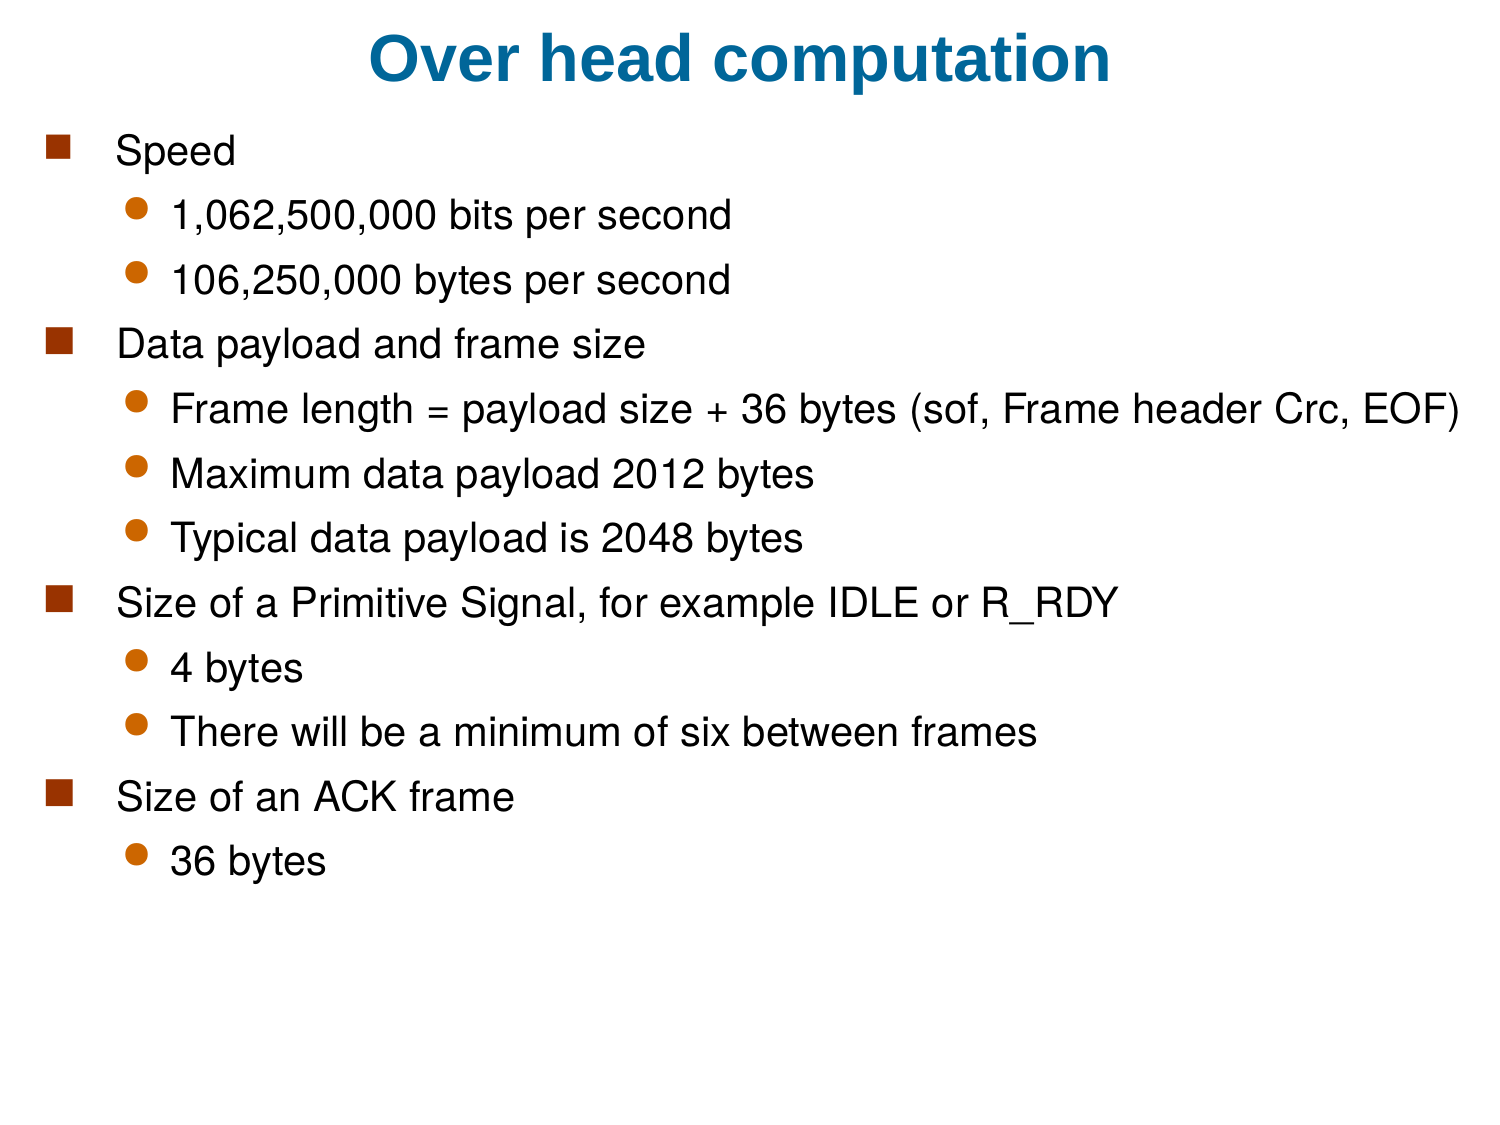

# Over head computation
 Speed
1,062,500,000 bits per second
106,250,000 bytes per second
 Data payload and frame size
Frame length = payload size + 36 bytes (sof, Frame header Crc, EOF)
Maximum data payload 2012 bytes
Typical data payload is 2048 bytes
 Size of a Primitive Signal, for example IDLE or R_RDY
4 bytes
There will be a minimum of six between frames
 Size of an ACK frame
36 bytes